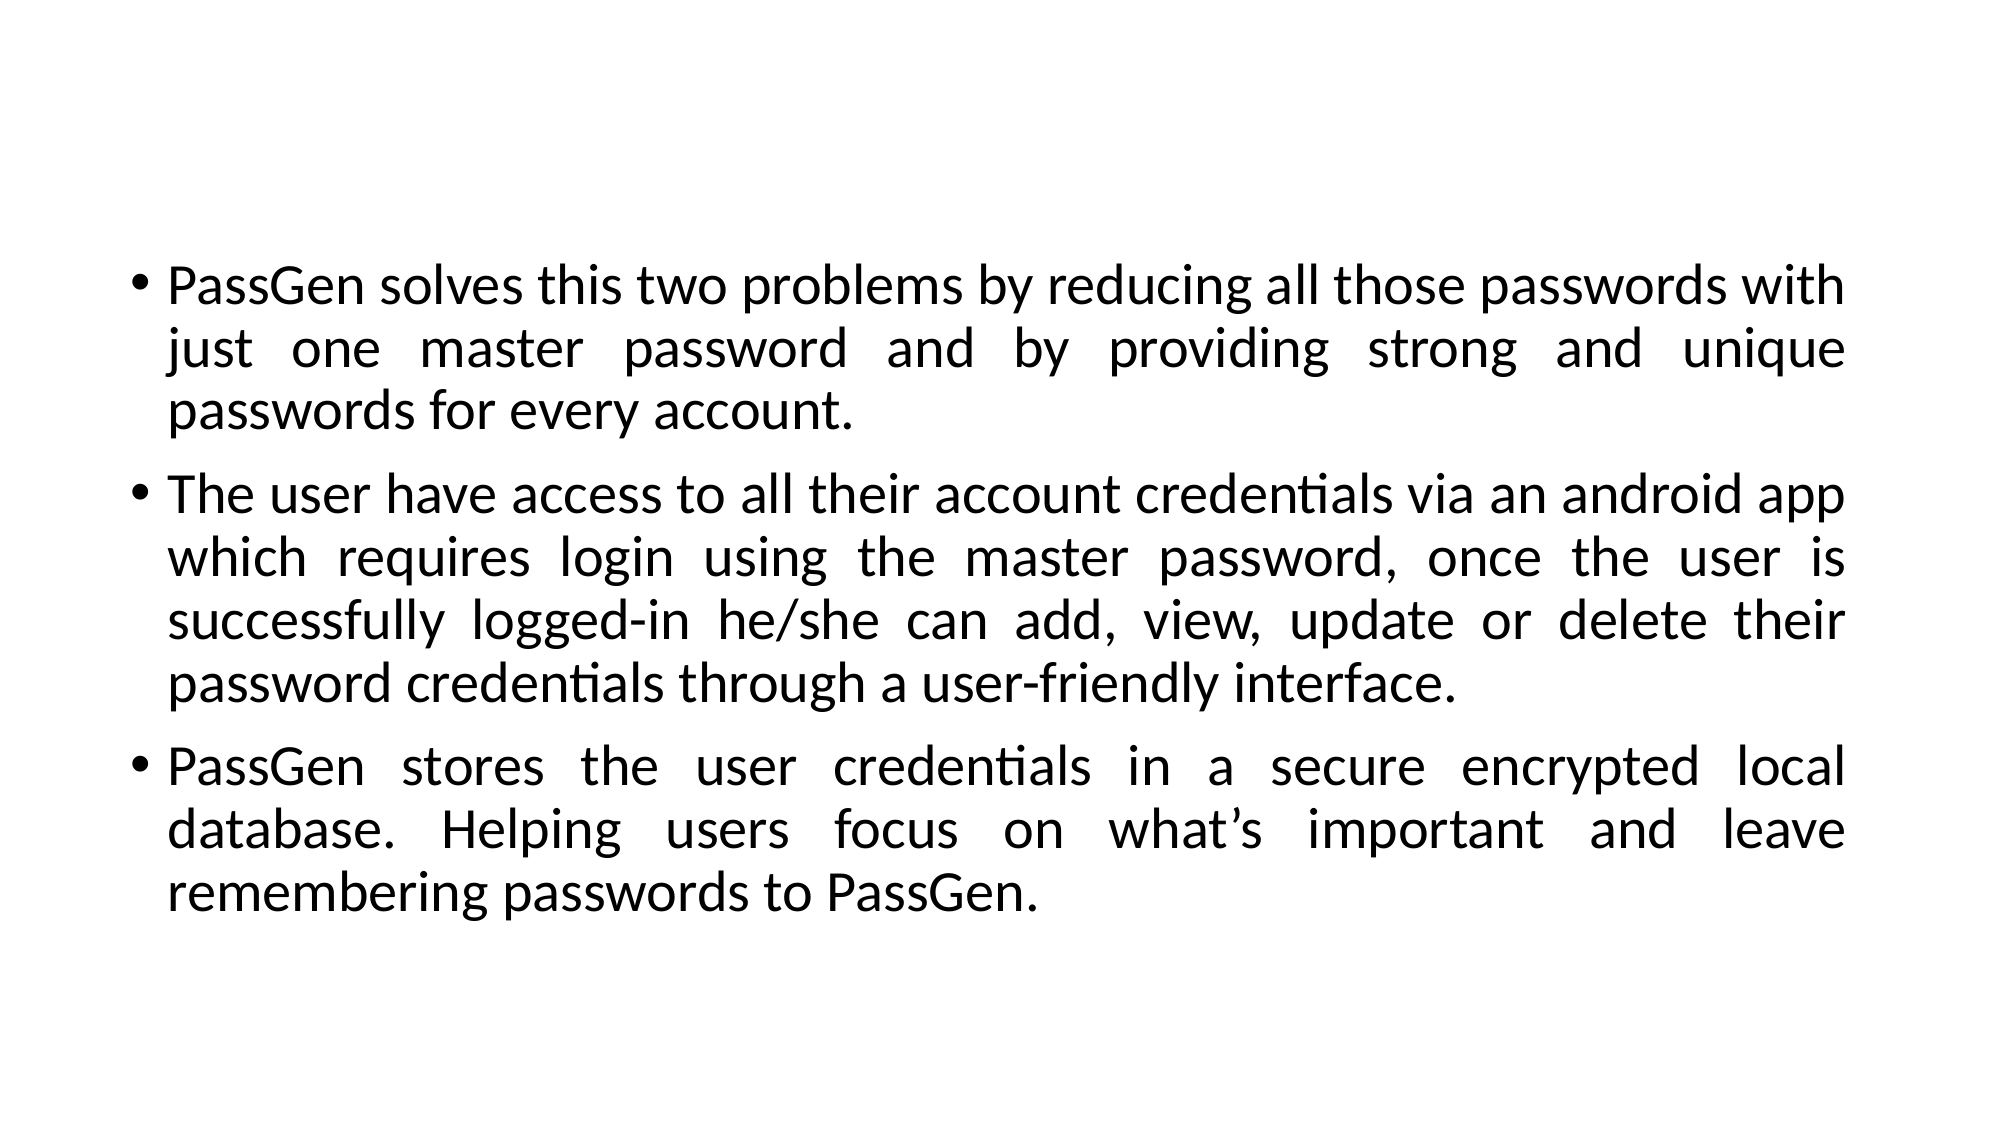

PassGen solves this two problems by reducing all those passwords with just one master password and by providing strong and unique passwords for every account.
The user have access to all their account credentials via an android app which requires login using the master password, once the user is successfully logged-in he/she can add, view, update or delete their password credentials through a user-friendly interface.
PassGen stores the user credentials in a secure encrypted local database. Helping users focus on what’s important and leave remembering passwords to PassGen.